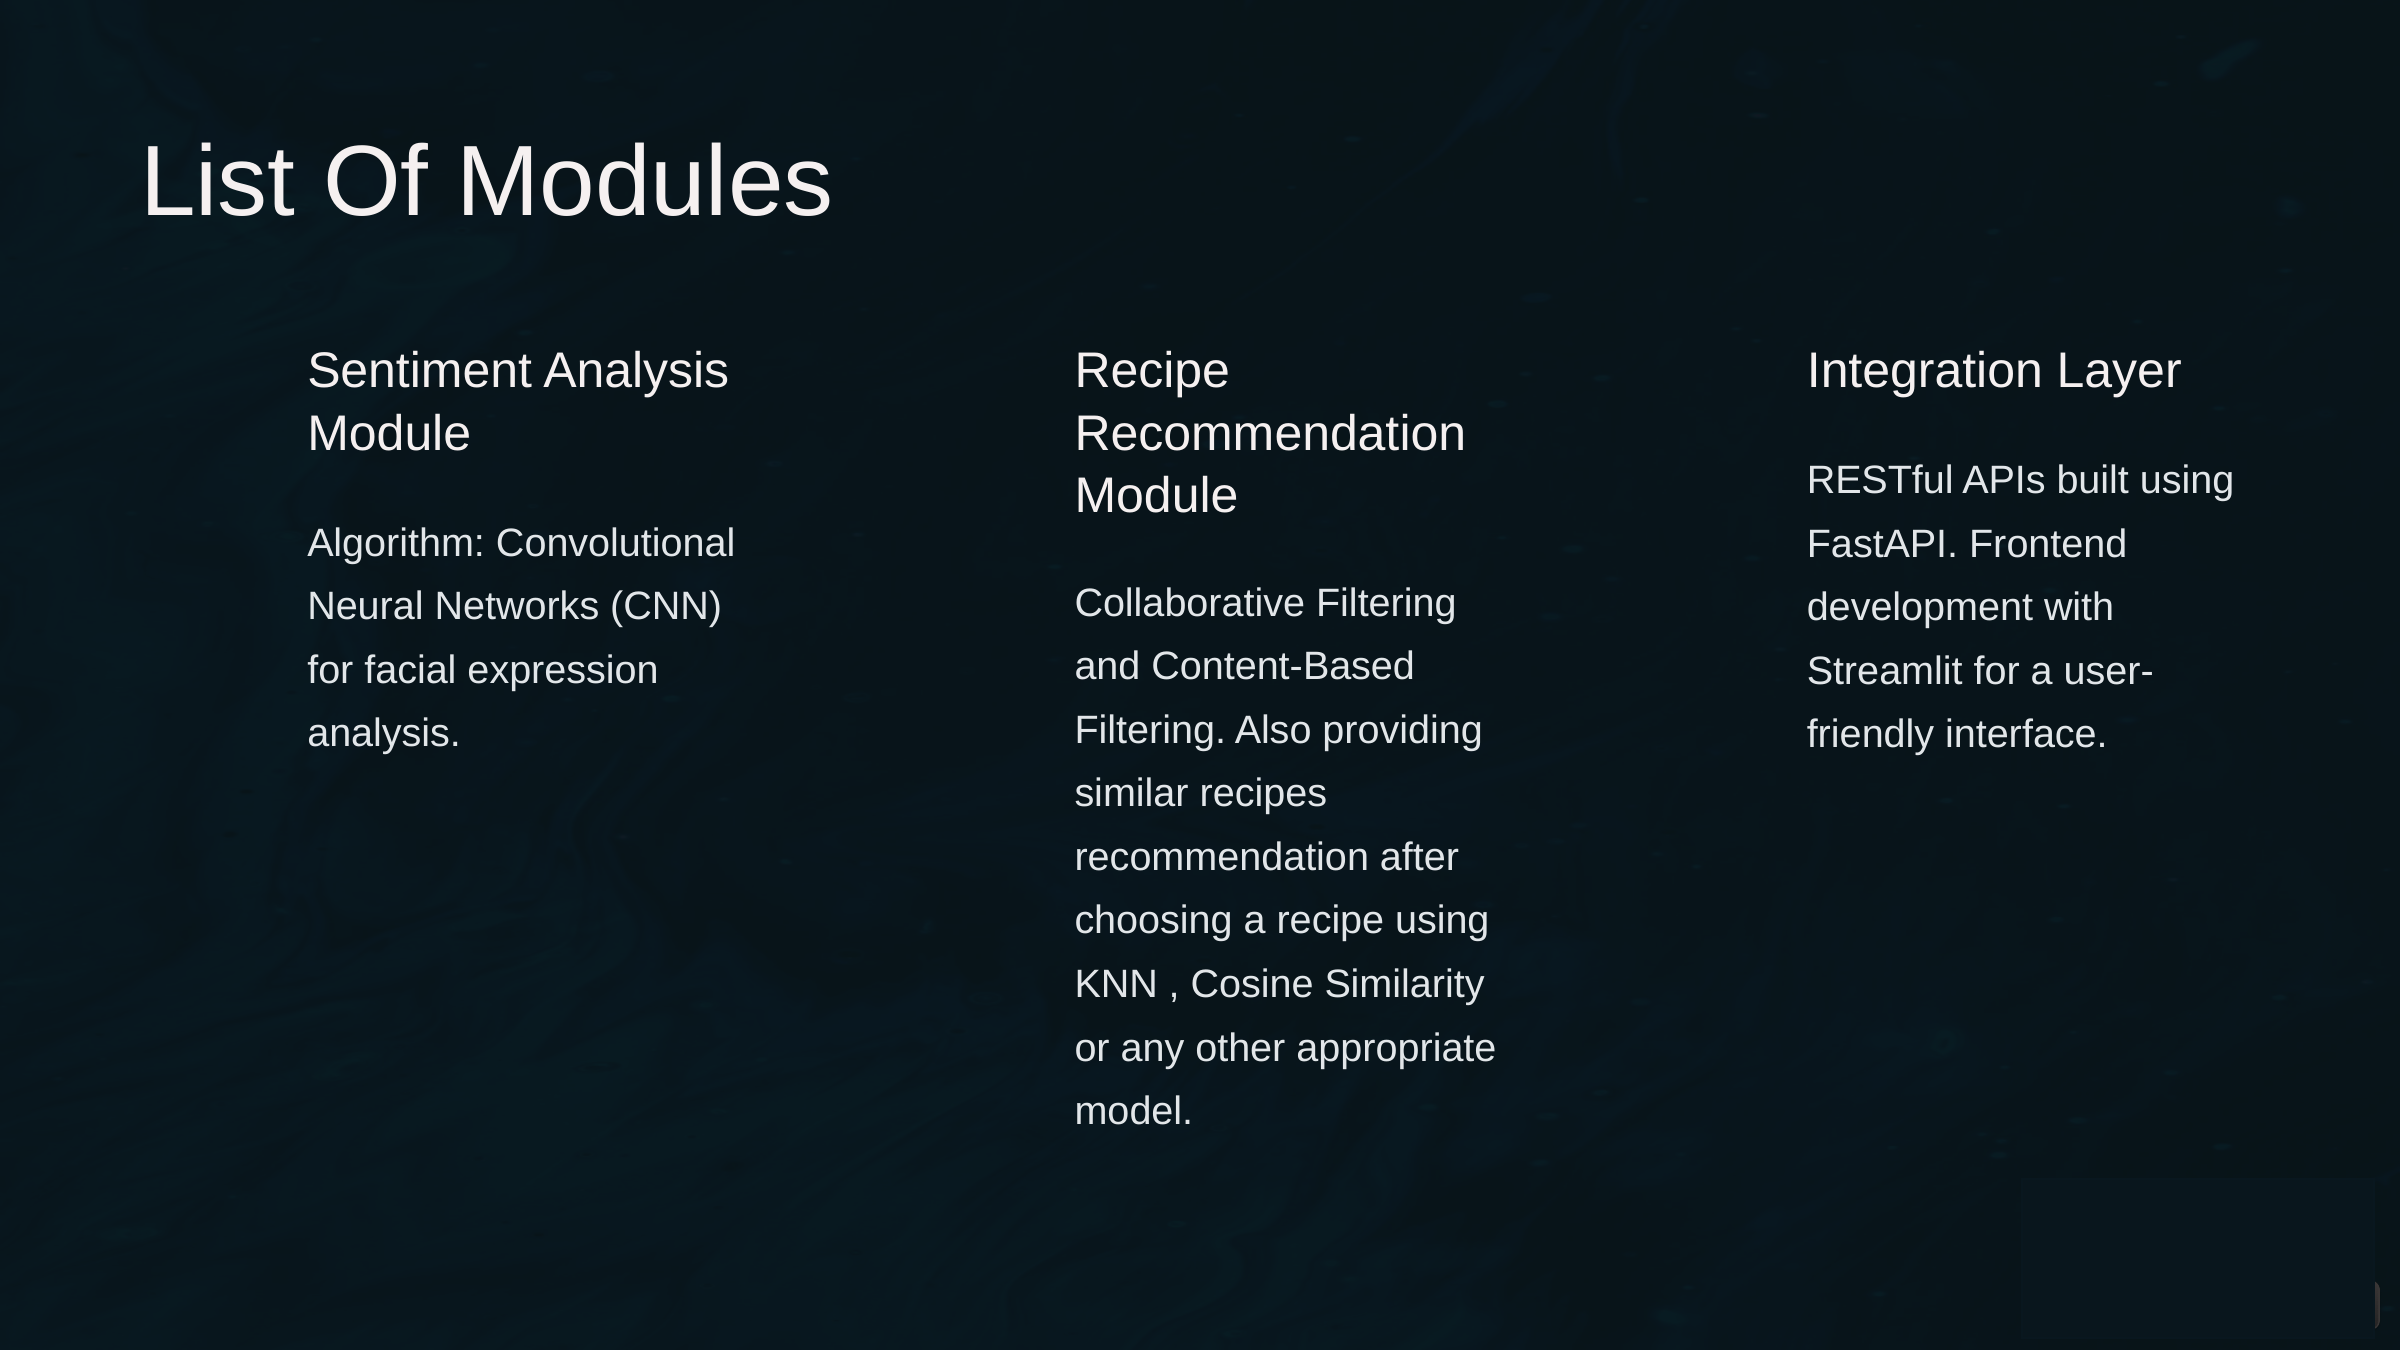

List Of Modules
Sentiment Analysis Module

Recipe Recommendation Module
Integration Layer
RESTful APIs built using FastAPI. Frontend development with Streamlit for a user-friendly interface.
Algorithm: Convolutional Neural Networks (CNN) for facial expression analysis.

Collaborative Filtering and Content-Based Filtering. Also providing similar recipes recommendation after choosing a recipe using KNN , Cosine Similarity or any other appropriate model.